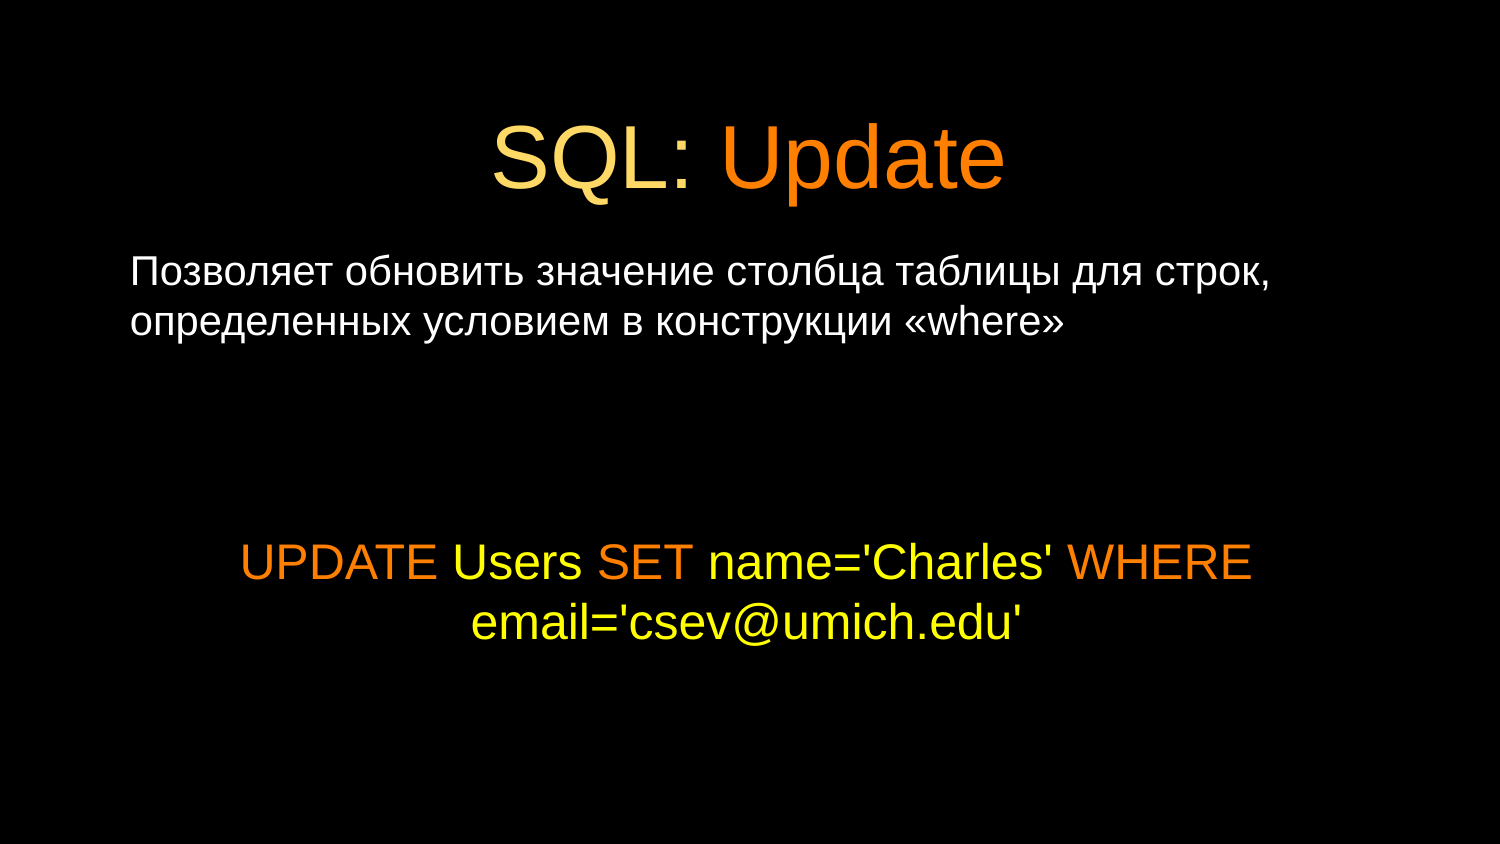

# SQL: Update
Позволяет обновить значение столбца таблицы для строк, определенных условием в конструкции «where»
UPDATE Users SET name='Charles' WHERE email='csev@umich.edu'